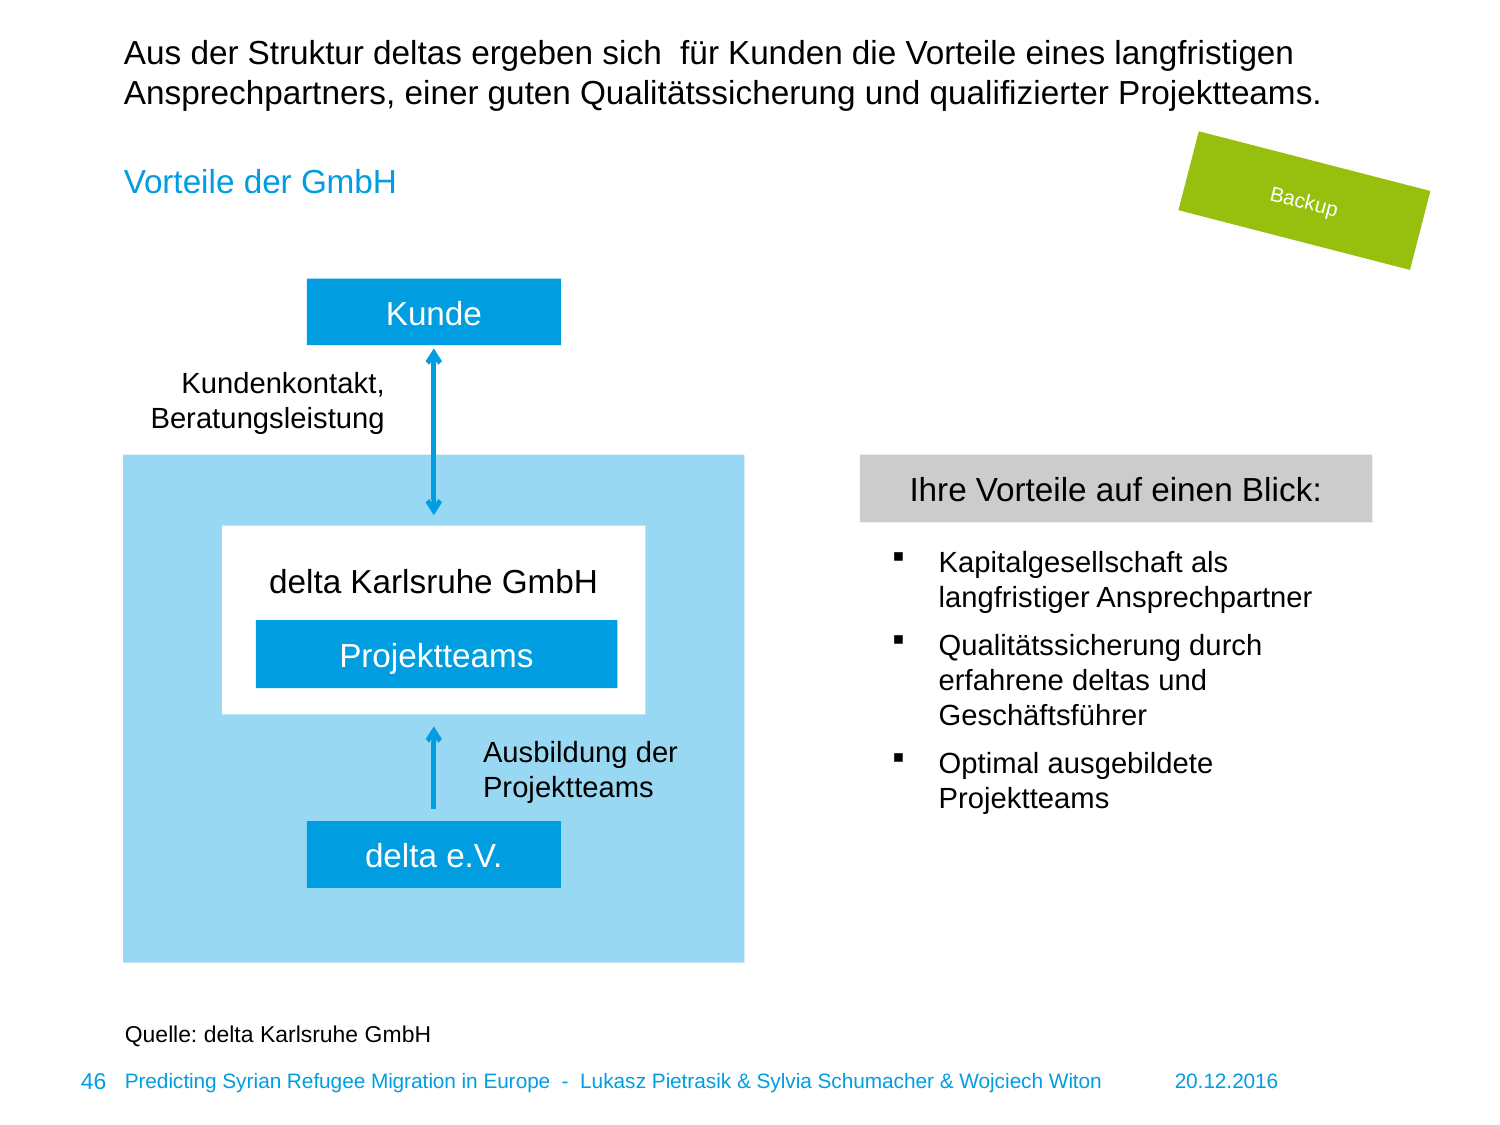

# Aus der Struktur deltas ergeben sich  für Kunden die Vorteile eines langfristigen Ansprechpartners, einer guten Qualitätssicherung und qualifizierter Projektteams.
Vorteile der GmbH
Backup
Kunde
Kundenkontakt,
Beratungsleistung

Ihre Vorteile auf einen Blick:

delta Karlsruhe GmbH

Kapitalgesellschaft als langfristiger Ansprechpartner
Qualitätssicherung durch erfahrene deltas und Geschäftsführer
Optimal ausgebildete Projektteams
Projektteams

Ausbildung der
Projektteams
delta e.V.
Quelle: delta Karlsruhe GmbH